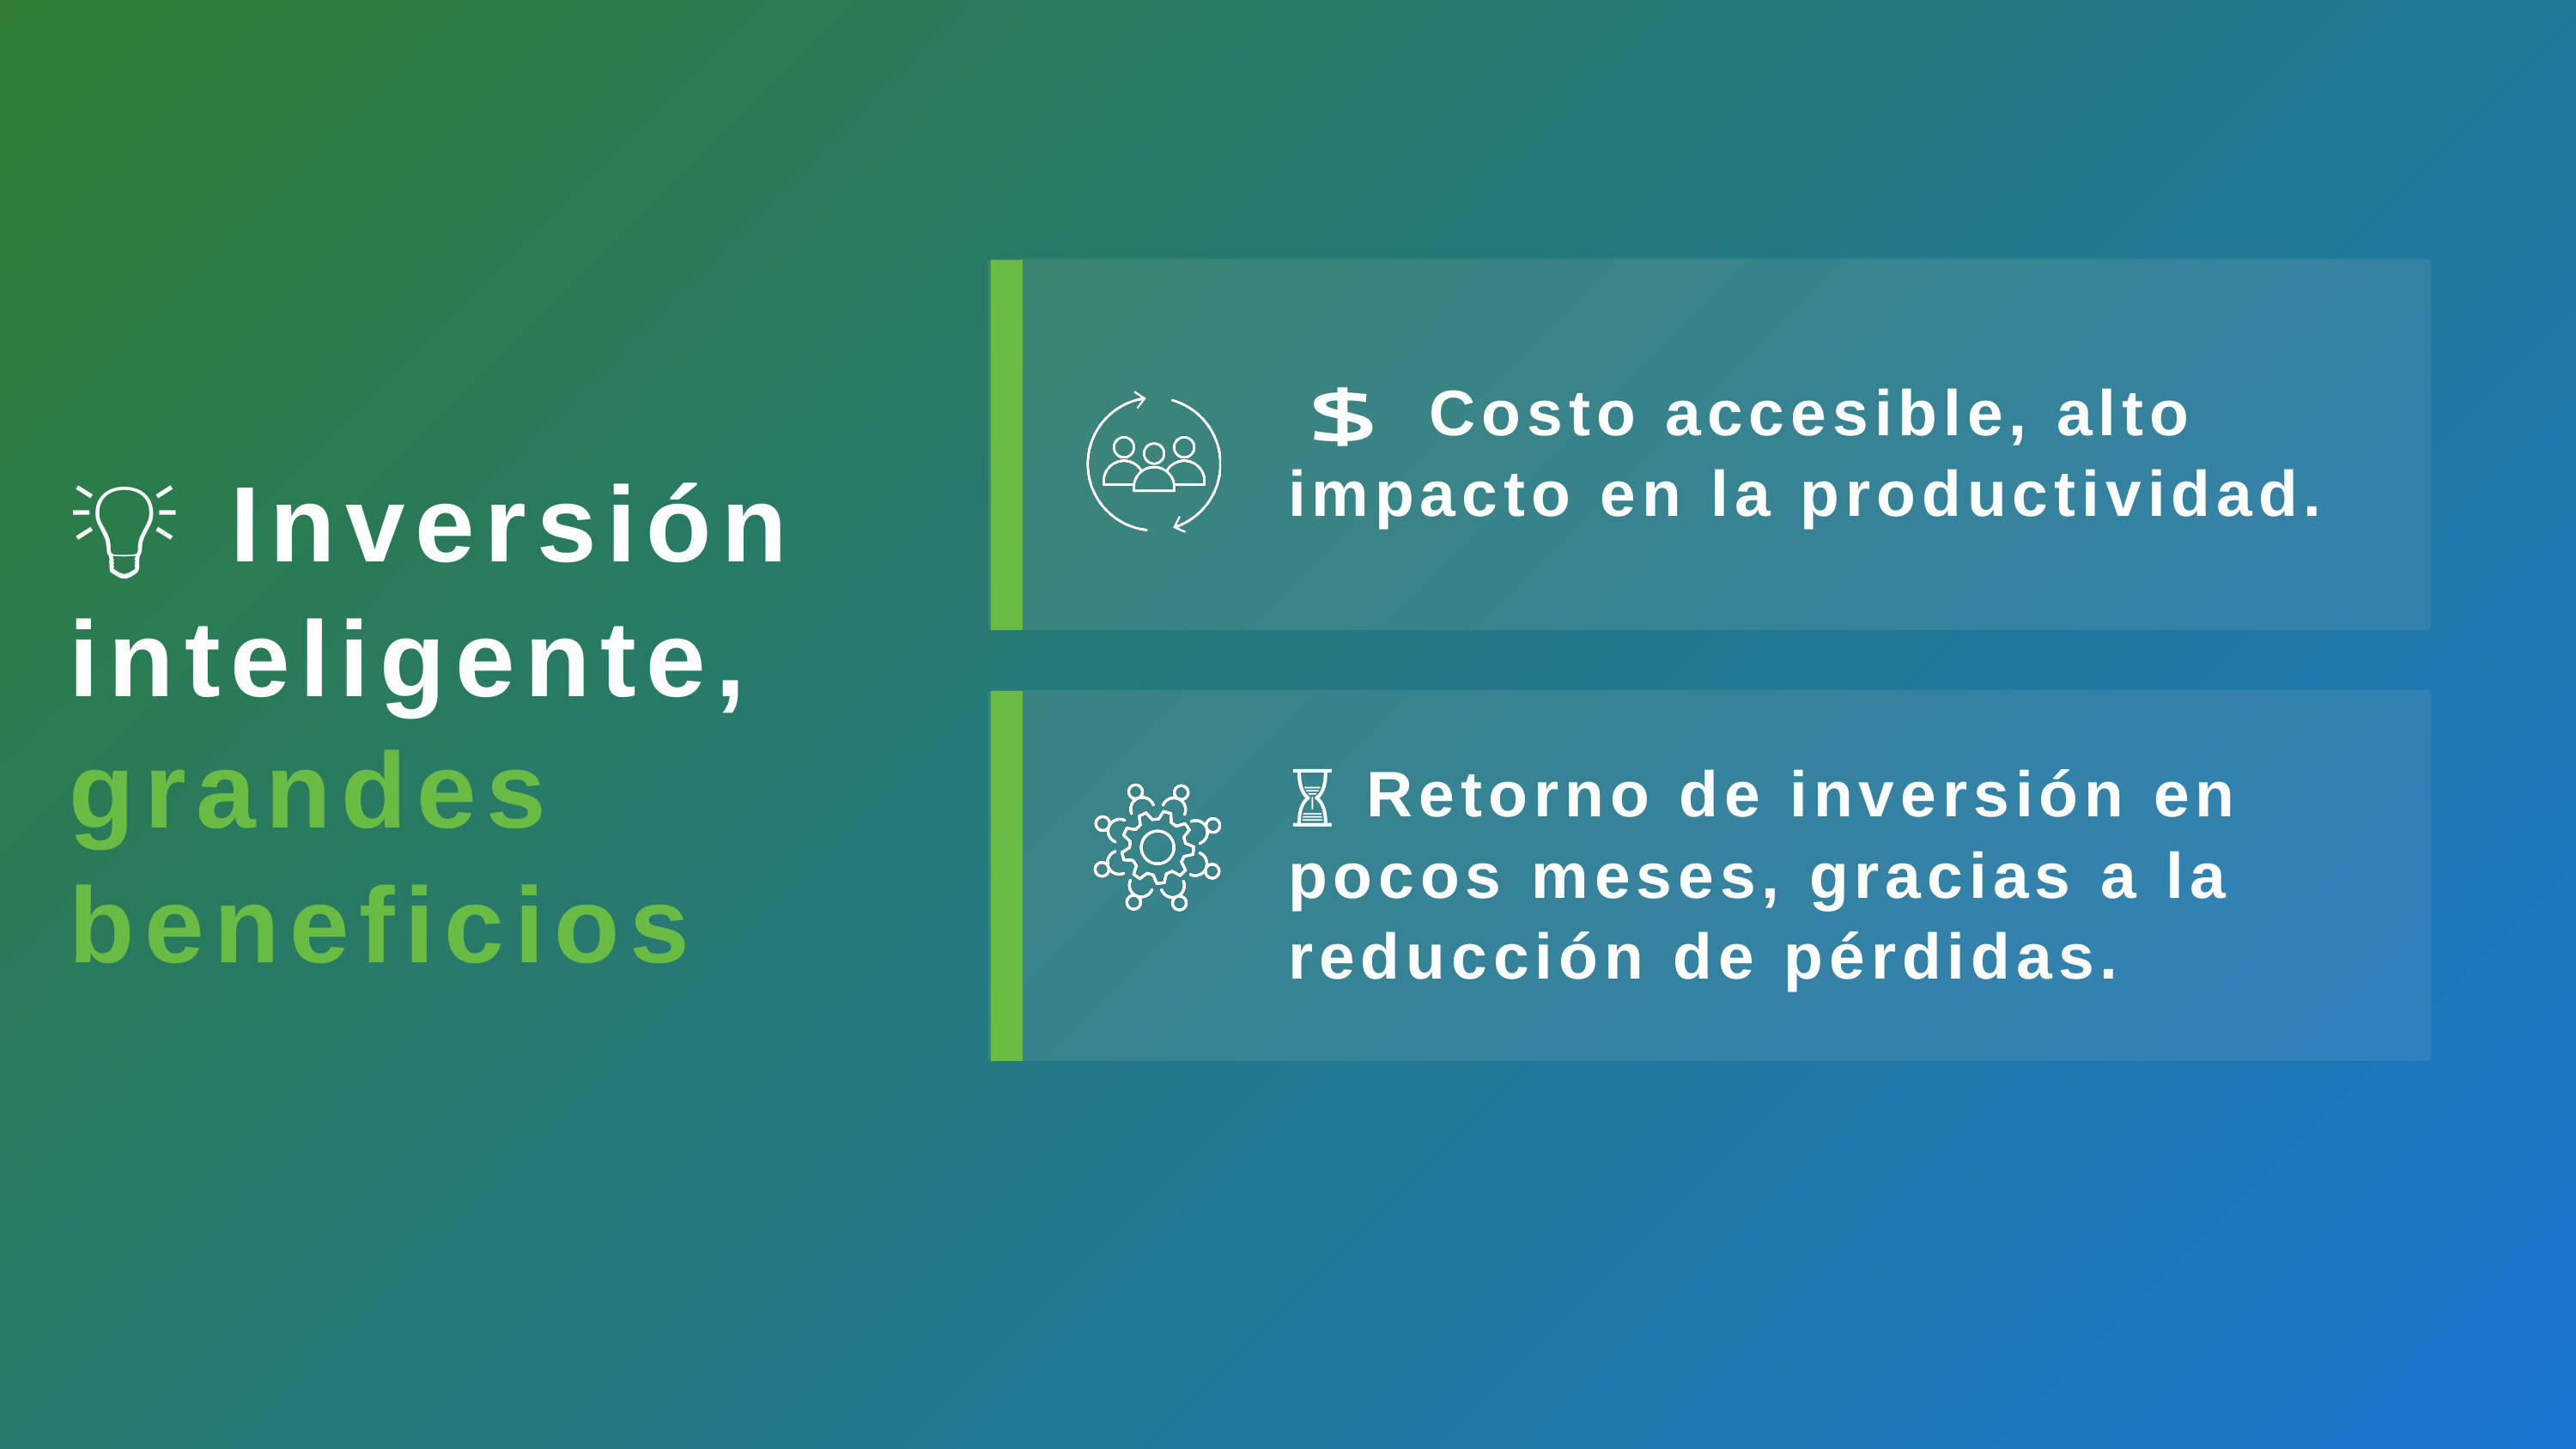

💲  Costo accesible, alto impacto en la productividad.

💡 Inversión inteligente,

grandes beneficios
⏳ Retorno de inversión en pocos meses, gracias a la reducción de pérdidas.